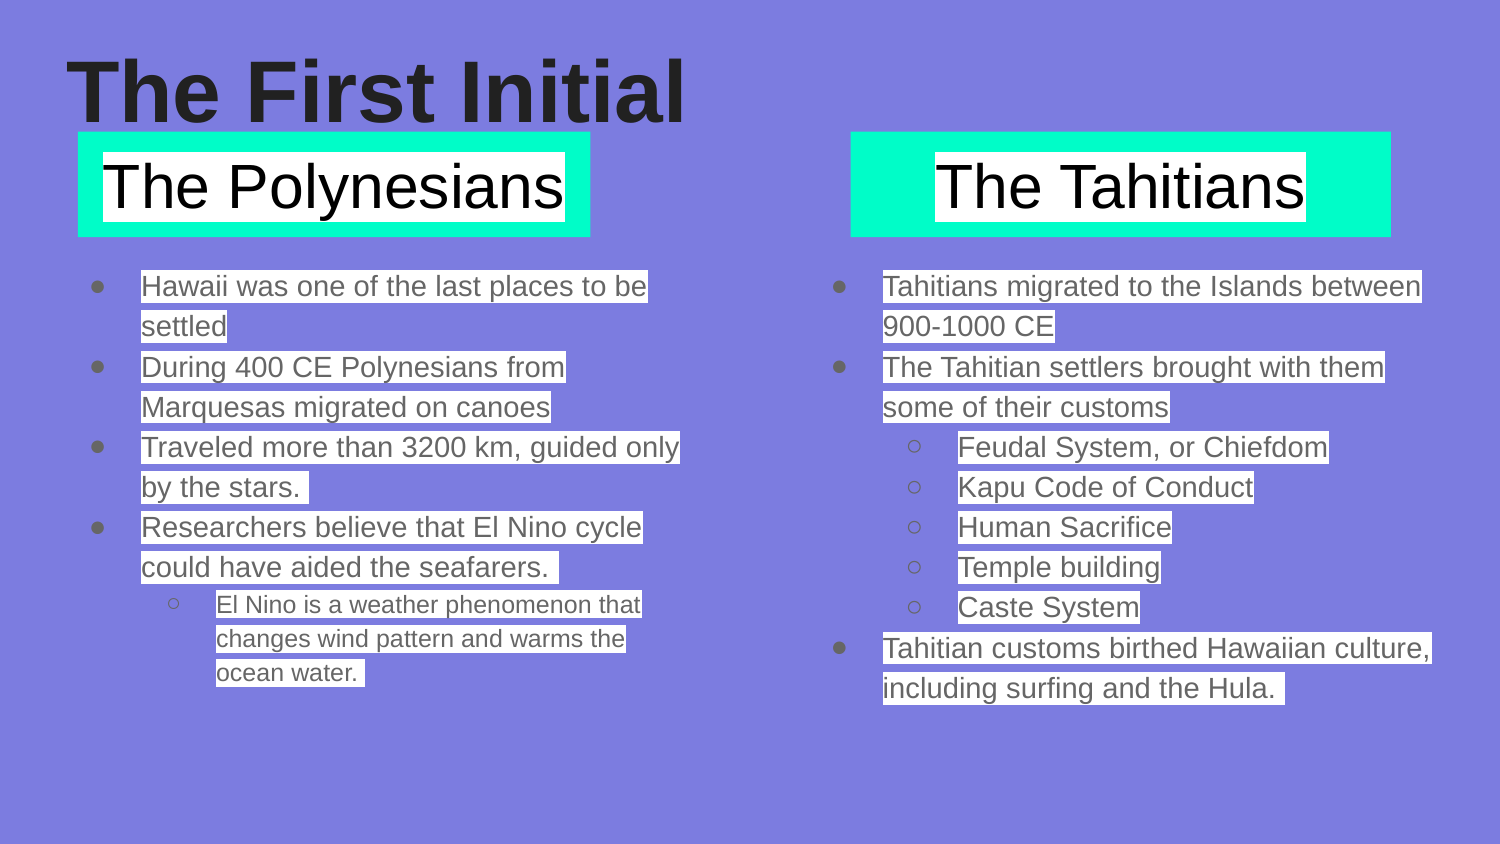

# The First Initial
The Polynesians
The Tahitians
Tahitians migrated to the Islands between 900-1000 CE
The Tahitian settlers brought with them some of their customs
Feudal System, or Chiefdom
Kapu Code of Conduct
Human Sacrifice
Temple building
Caste System
Tahitian customs birthed Hawaiian culture, including surfing and the Hula.
Hawaii was one of the last places to be settled
During 400 CE Polynesians from Marquesas migrated on canoes
Traveled more than 3200 km, guided only by the stars.
Researchers believe that El Nino cycle could have aided the seafarers.
El Nino is a weather phenomenon that changes wind pattern and warms the ocean water.